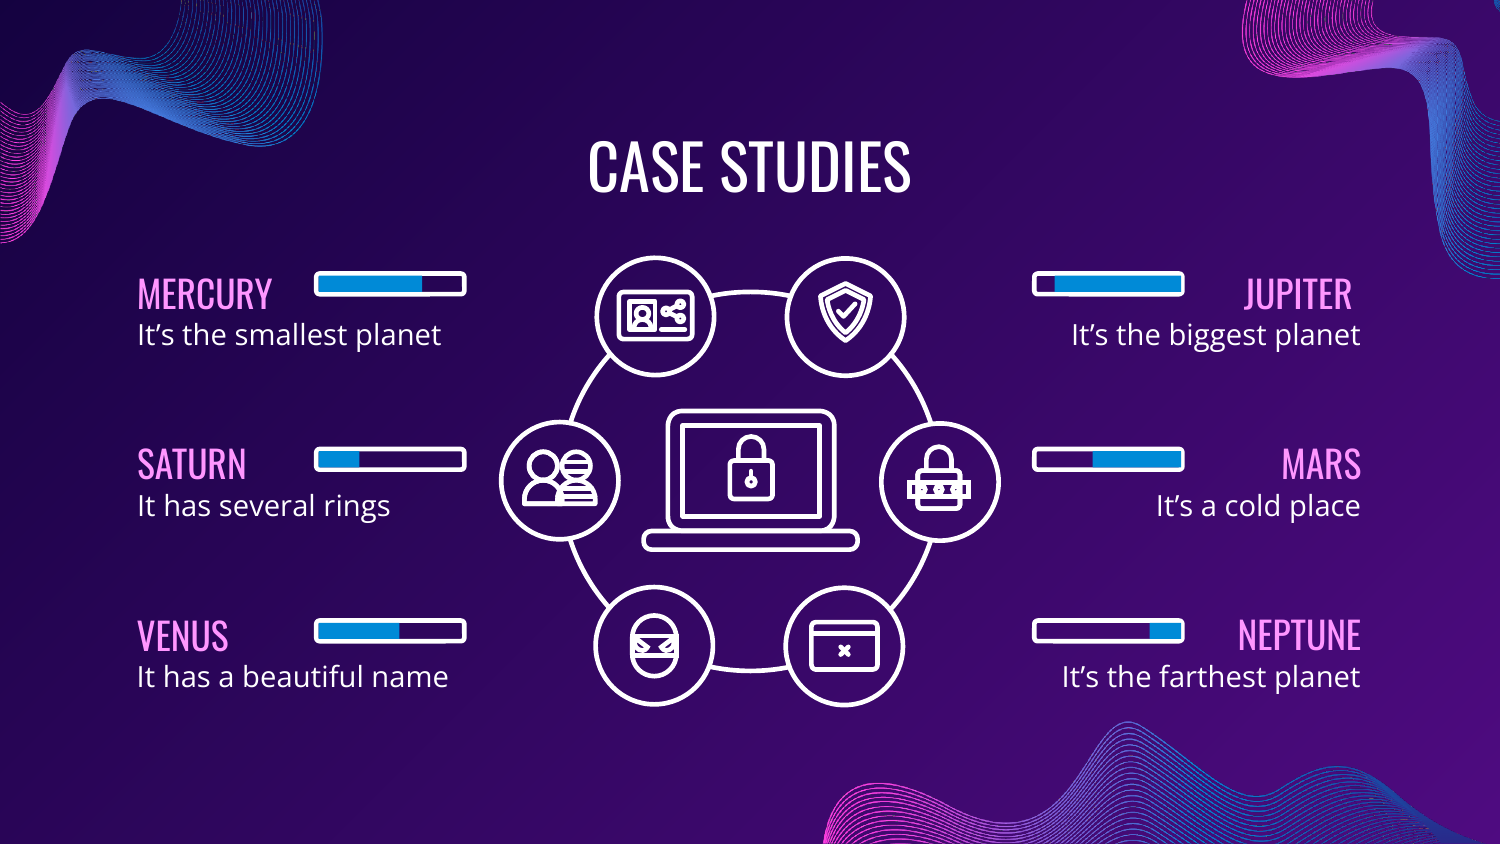

# CASE STUDIES

MERCURY
JUPITER

It’s the biggest planet
It’s the smallest planet
SATURN
MARS

It has several rings

It’s a cold place
NEPTUNE
VENUS

It has a beautiful name
It’s the farthest planet